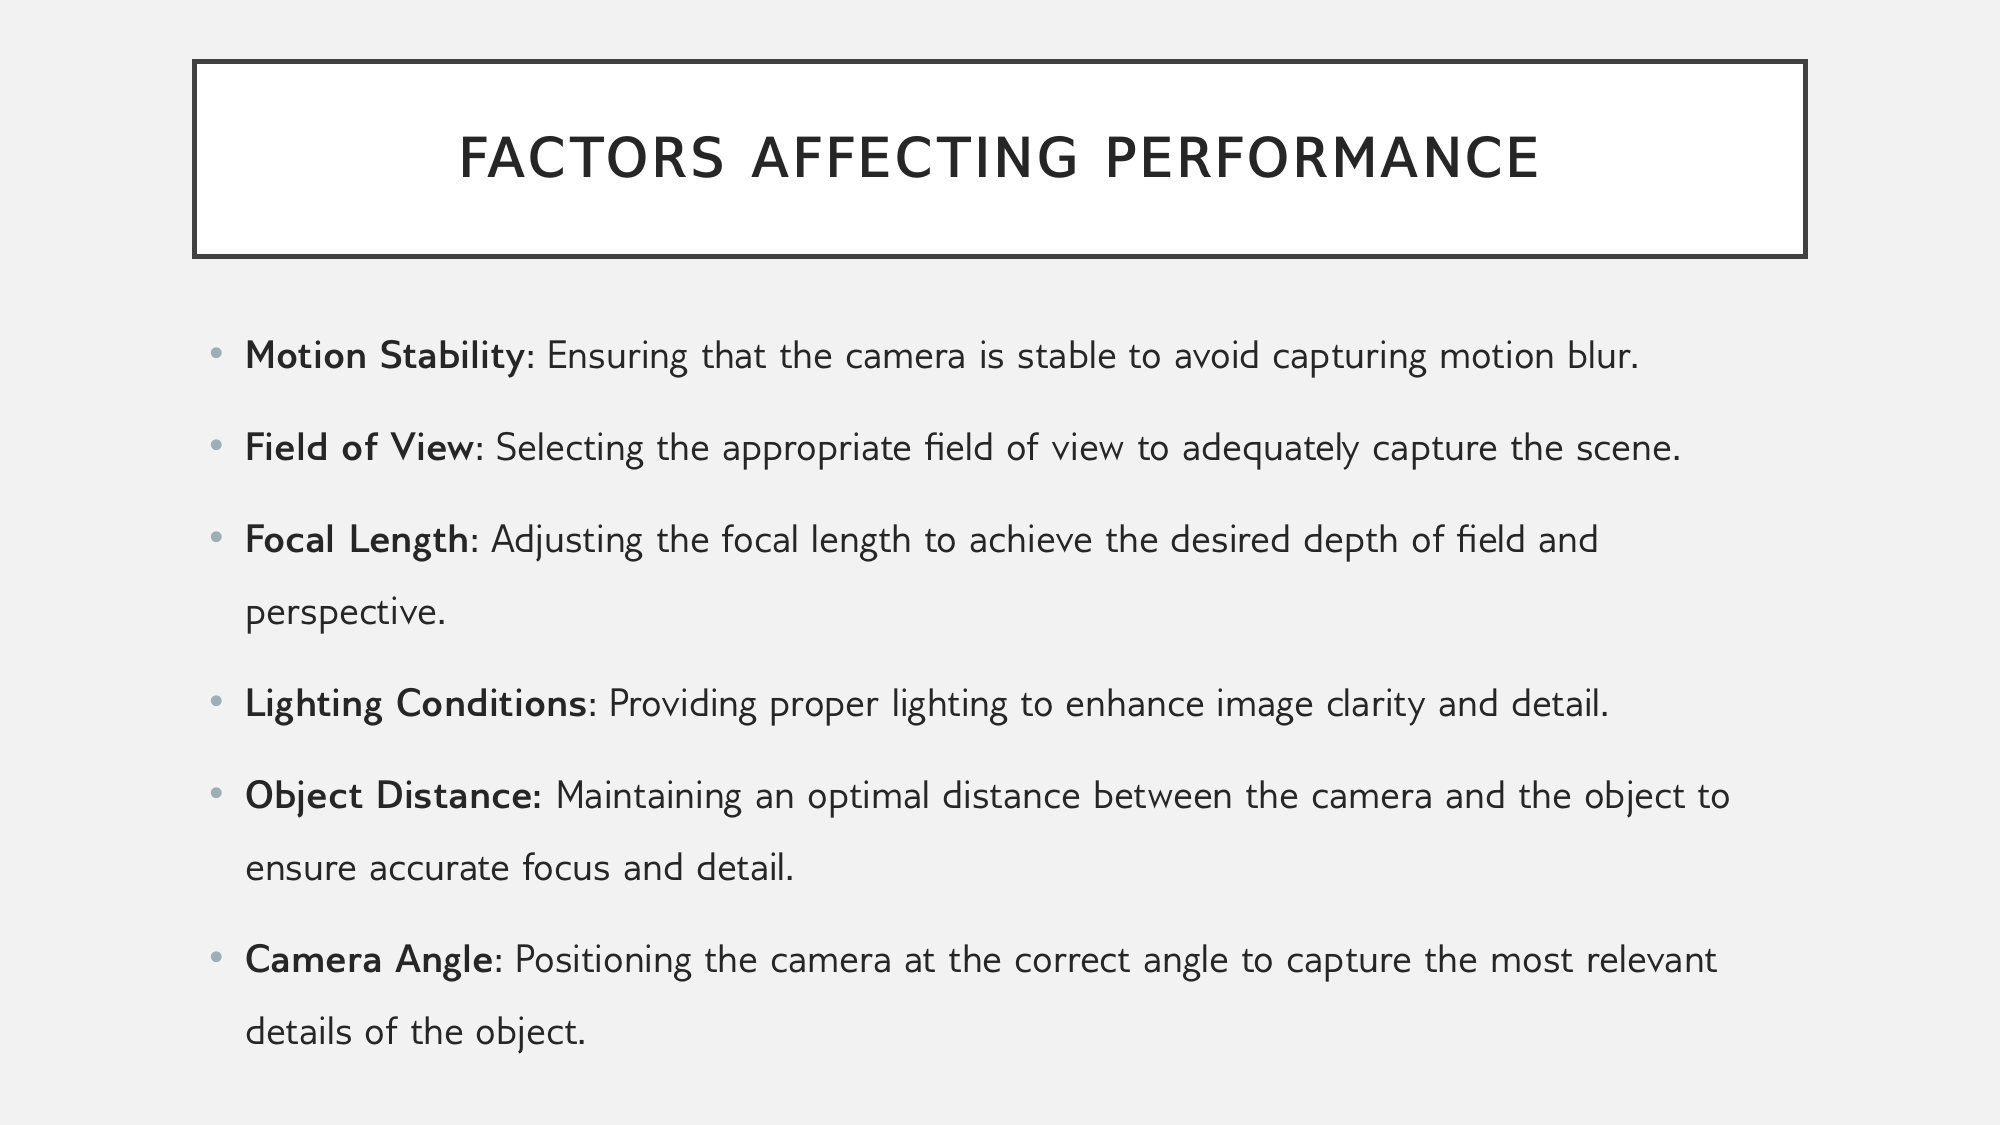

# Factors affecting performance
Motion Stability: Ensuring that the camera is stable to avoid capturing motion blur.
Field of View: Selecting the appropriate field of view to adequately capture the scene.
Focal Length: Adjusting the focal length to achieve the desired depth of field and perspective.
Lighting Conditions: Providing proper lighting to enhance image clarity and detail.
Object Distance: Maintaining an optimal distance between the camera and the object to ensure accurate focus and detail.
Camera Angle: Positioning the camera at the correct angle to capture the most relevant details of the object.